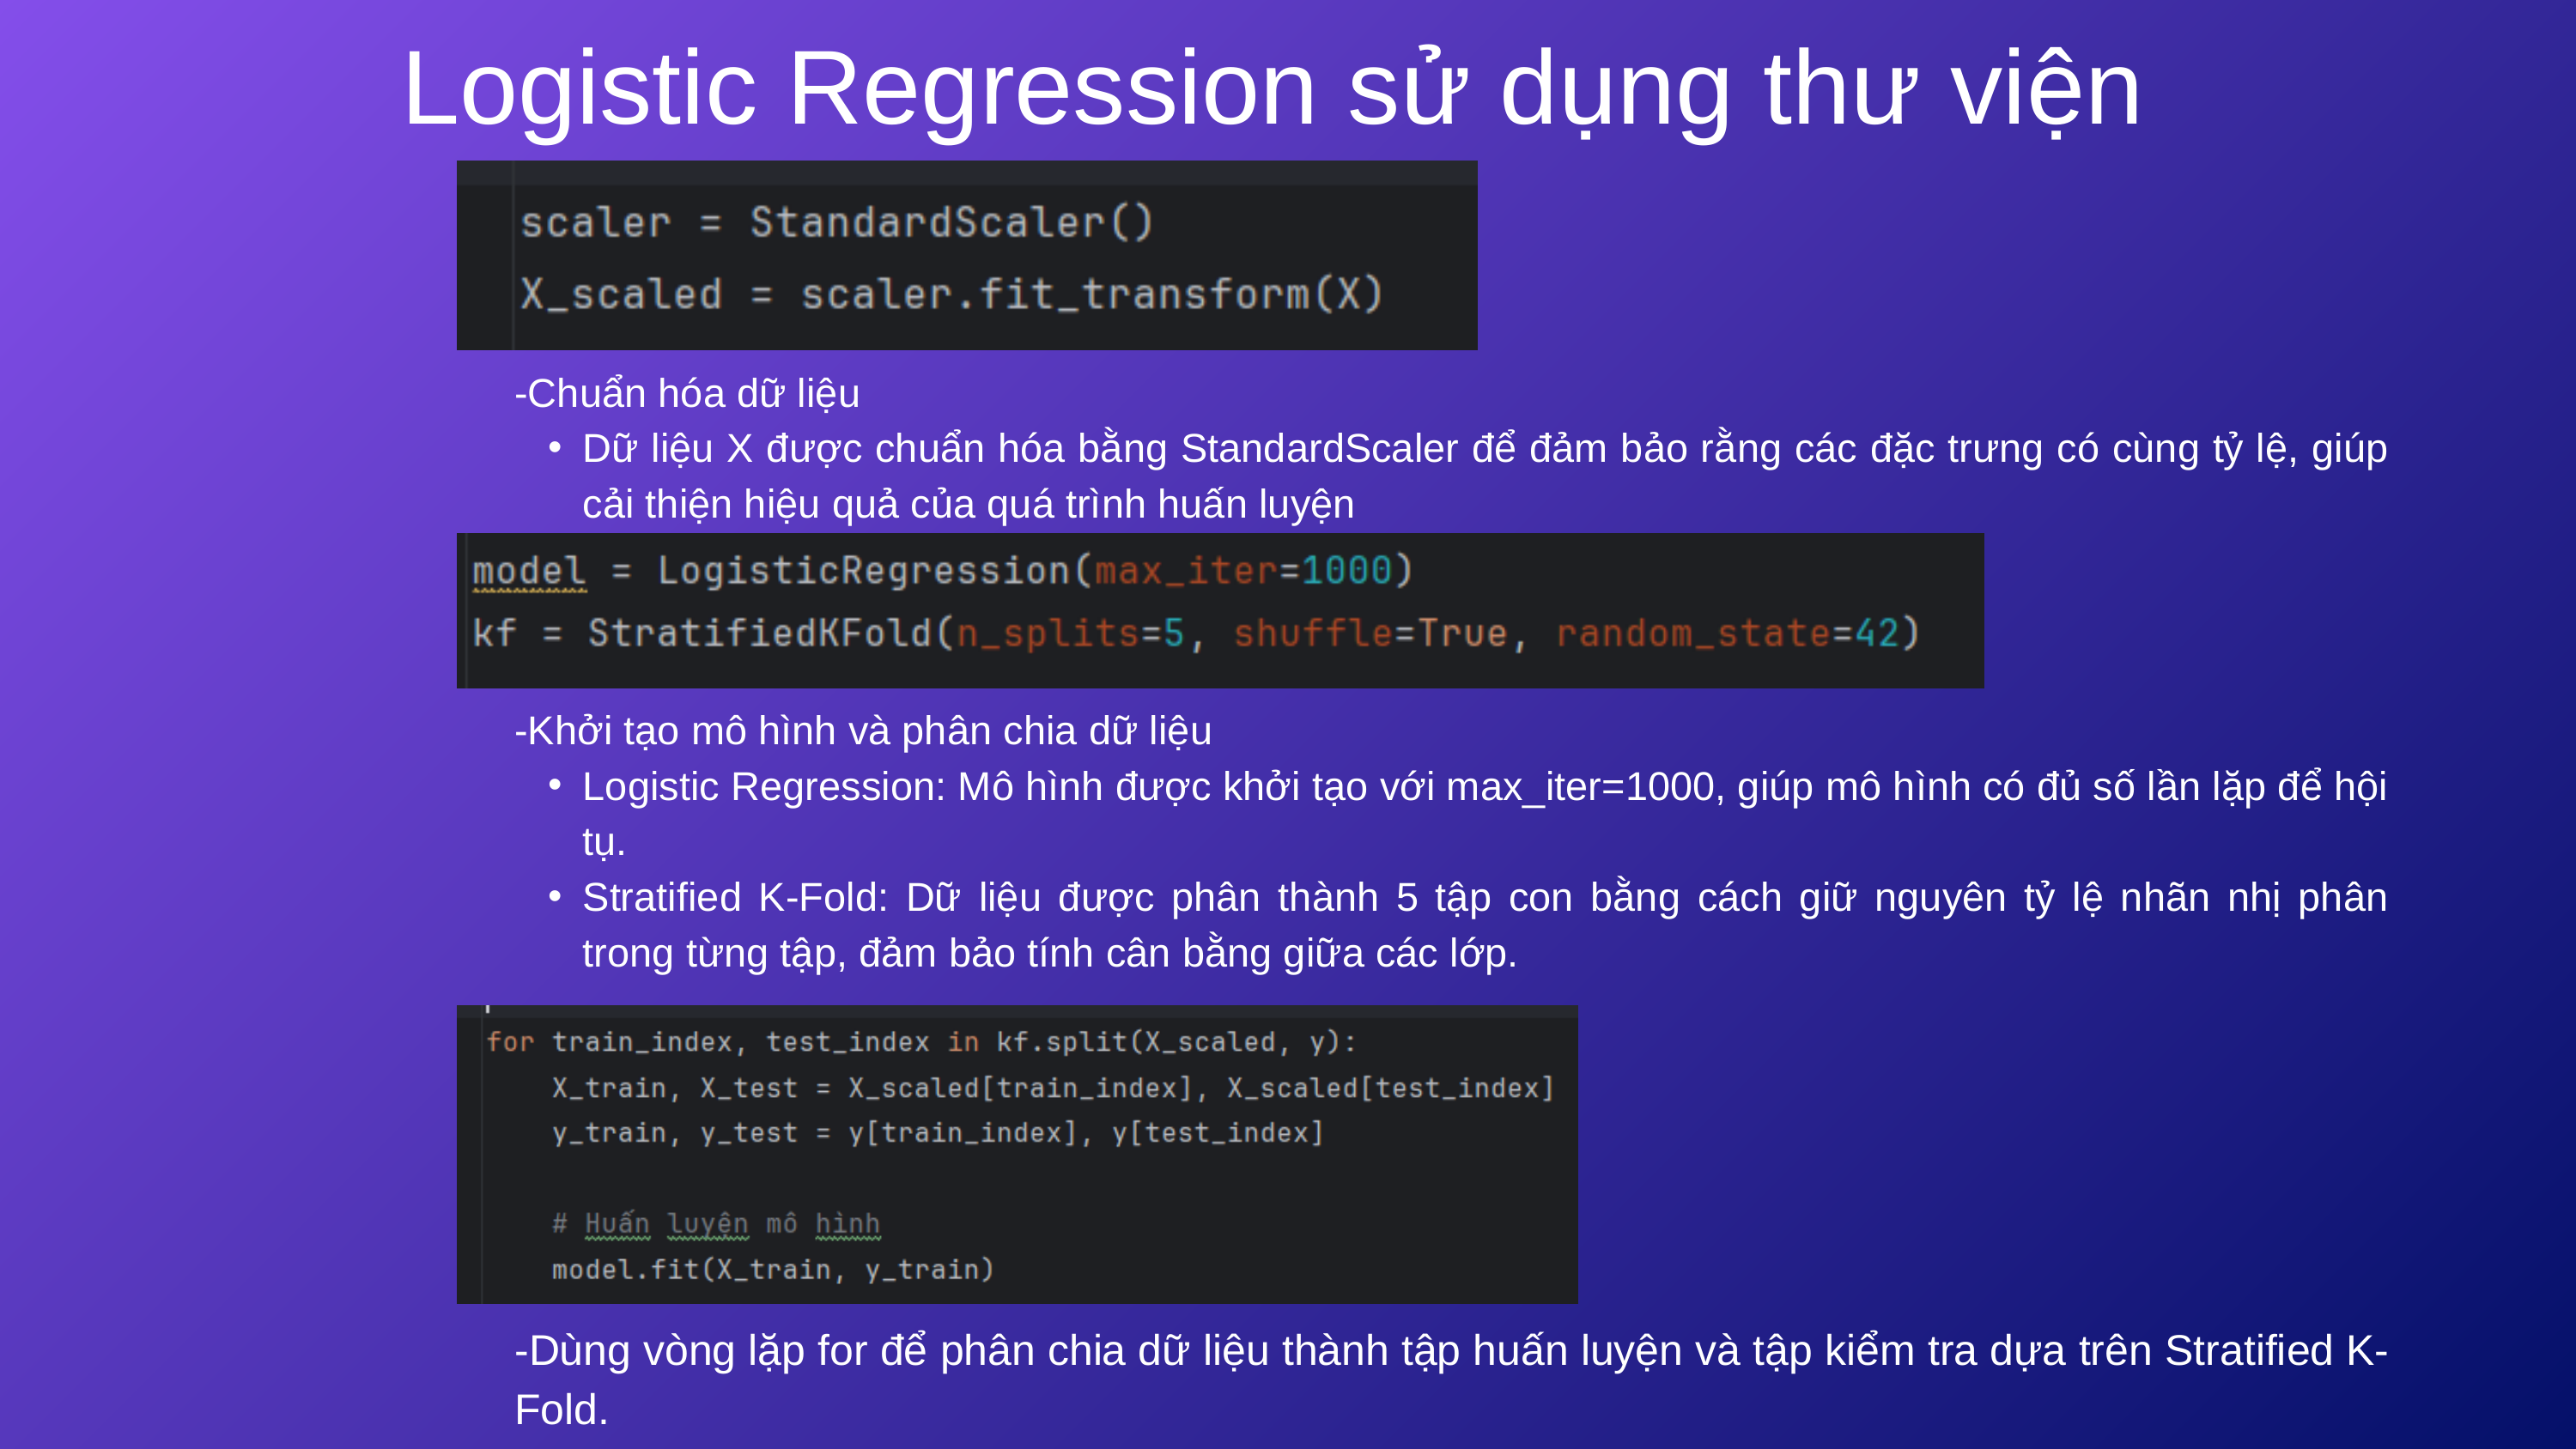

Logistic Regression sử dụng thư viện

-Chuẩn hóa dữ liệu
Dữ liệu X được chuẩn hóa bằng StandardScaler để đảm bảo rằng các đặc trưng có cùng tỷ lệ, giúp cải thiện hiệu quả của quá trình huấn luyện

-Khởi tạo mô hình và phân chia dữ liệu
Logistic Regression: Mô hình được khởi tạo với max_iter=1000, giúp mô hình có đủ số lần lặp để hội tụ.
Stratified K-Fold: Dữ liệu được phân thành 5 tập con bằng cách giữ nguyên tỷ lệ nhãn nhị phân trong từng tập, đảm bảo tính cân bằng giữa các lớp.

-Dùng vòng lặp for để phân chia dữ liệu thành tập huấn luyện và tập kiểm tra dựa trên Stratified K-Fold.